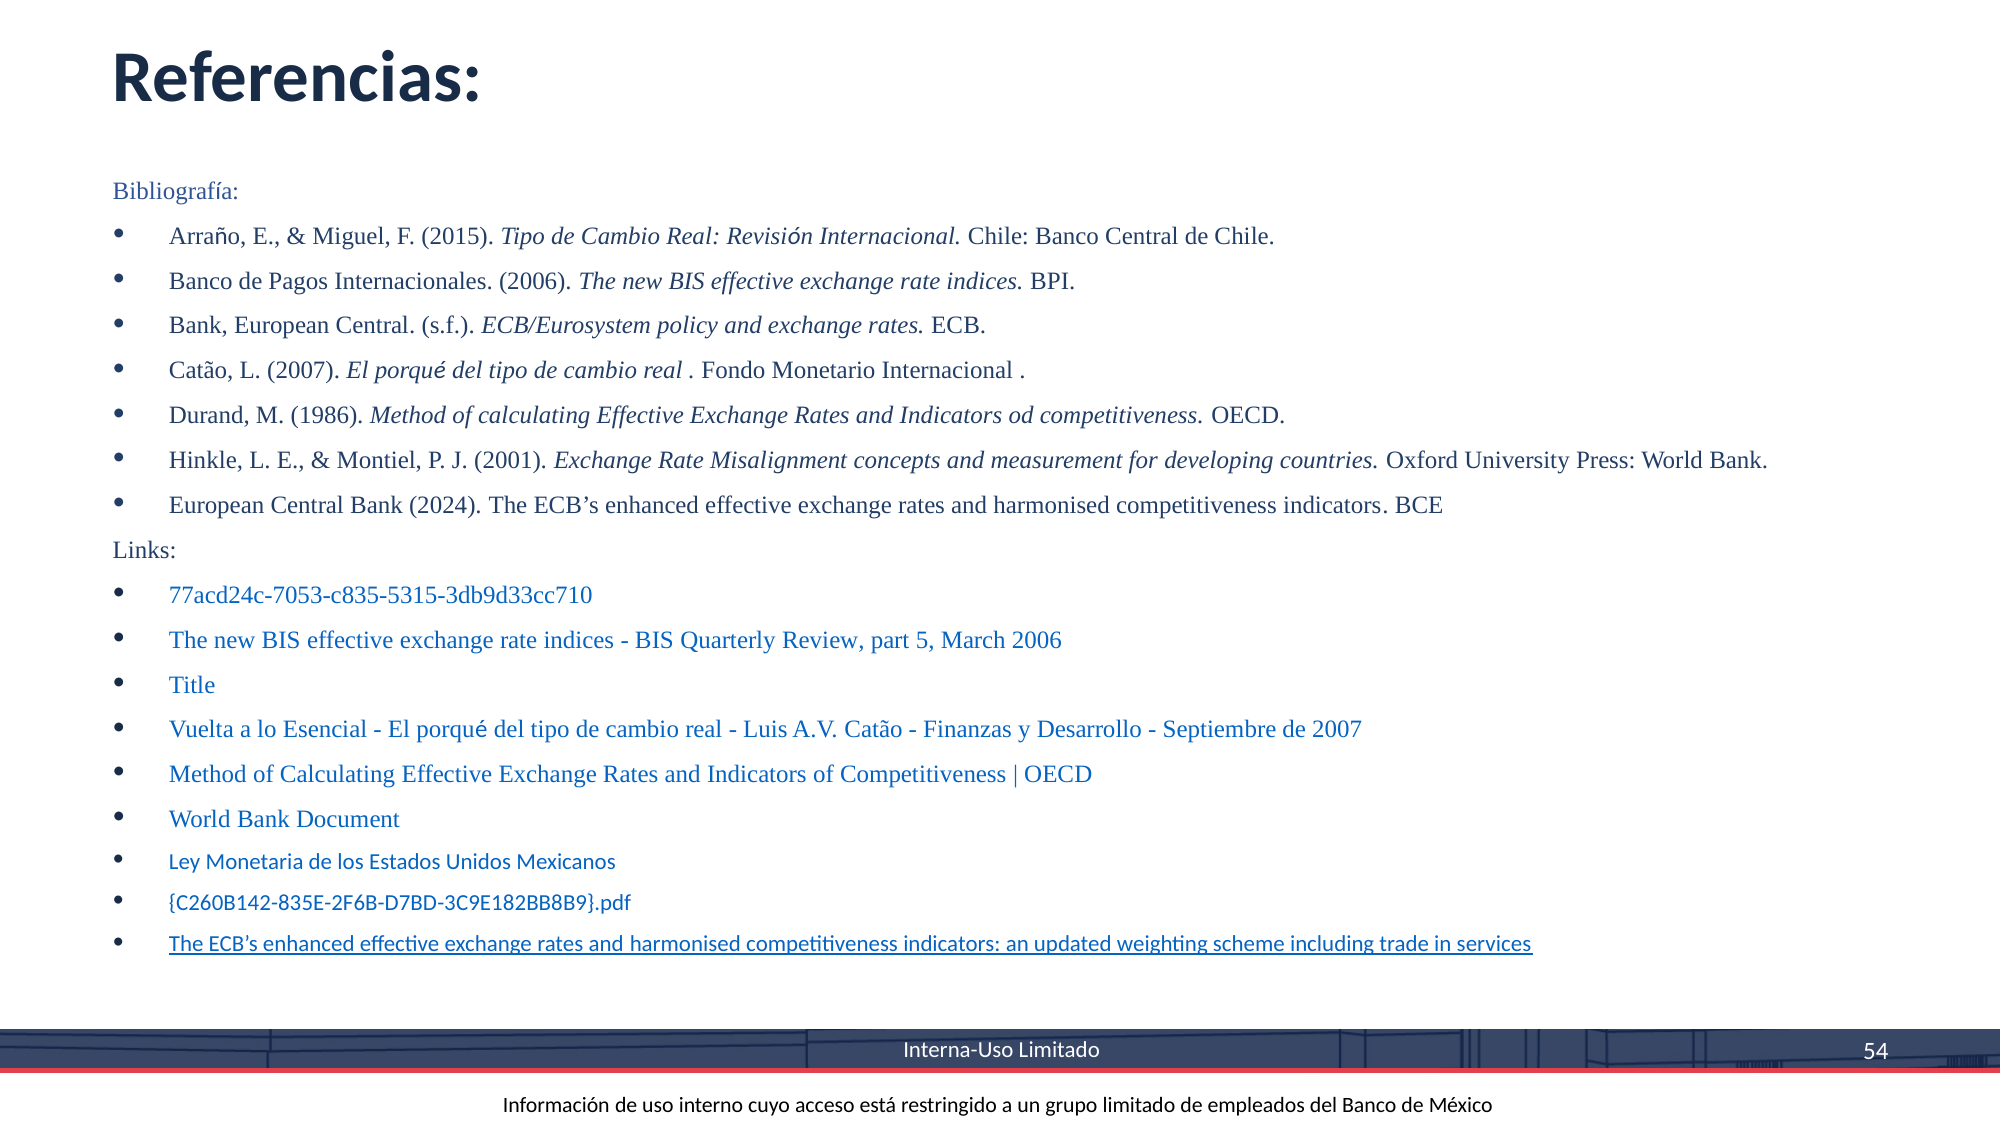

# Referencias:
Bibliografía:
Arraño, E., & Miguel, F. (2015). Tipo de Cambio Real: Revisión Internacional. Chile: Banco Central de Chile.
Banco de Pagos Internacionales. (2006). The new BIS effective exchange rate indices. BPI.
Bank, European Central. (s.f.). ECB/Eurosystem policy and exchange rates. ECB.
Catão, L. (2007). El porqué del tipo de cambio real . Fondo Monetario Internacional .
Durand, M. (1986). Method of calculating Effective Exchange Rates and Indicators od competitiveness. OECD.
Hinkle, L. E., & Montiel, P. J. (2001). Exchange Rate Misalignment concepts and measurement for developing countries. Oxford University Press: World Bank.
European Central Bank (2024). The ECB’s enhanced effective exchange rates and harmonised competitiveness indicators. BCE
Links:
77acd24c-7053-c835-5315-3db9d33cc710
The new BIS effective exchange rate indices - BIS Quarterly Review, part 5, March 2006
Title
Vuelta a lo Esencial - El porqué del tipo de cambio real - Luis A.V. Catão - Finanzas y Desarrollo - Septiembre de 2007
Method of Calculating Effective Exchange Rates and Indicators of Competitiveness | OECD
World Bank Document
Ley Monetaria de los Estados Unidos Mexicanos
{C260B142-835E-2F6B-D7BD-3C9E182BB8B9}.pdf
The ECB’s enhanced effective exchange rates and harmonised competitiveness indicators: an updated weighting scheme including trade in services

 Interna-Uso Limitado

Información de uso interno cuyo acceso está restringido a un grupo limitado de empleados del Banco de México